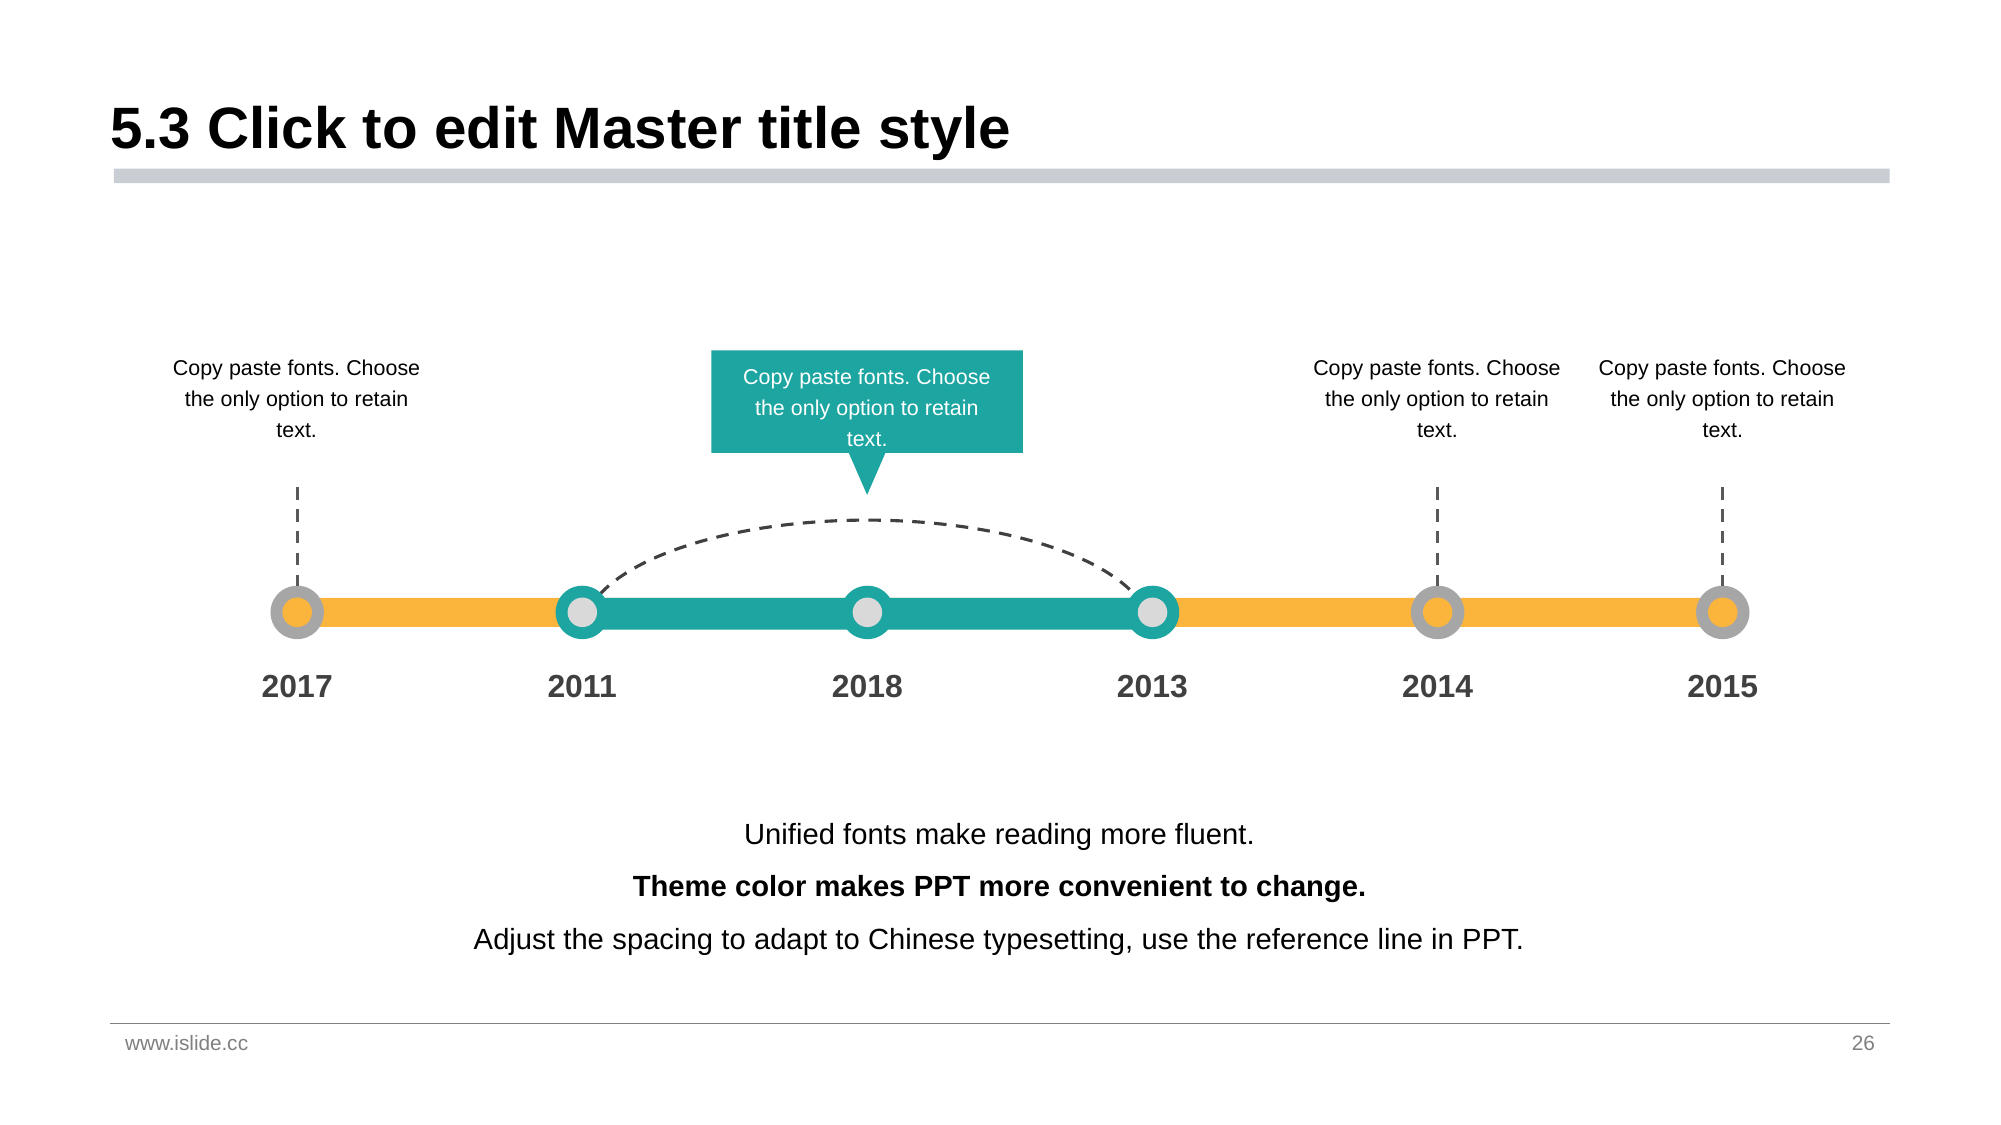

# 5.3 Click to edit Master title style

Copy paste fonts. Choose the only option to retain text.
Copy paste fonts. Choose the only option to retain text.
Copy paste fonts. Choose the only option to retain text.

Copy paste fonts. Choose the only option to retain text.

2017
2011
2018
2013
2014
2015
Unified fonts make reading more fluent.
Theme color makes PPT more convenient to change.
Adjust the spacing to adapt to Chinese typesetting, use the reference line in PPT.
www.islide.cc
26